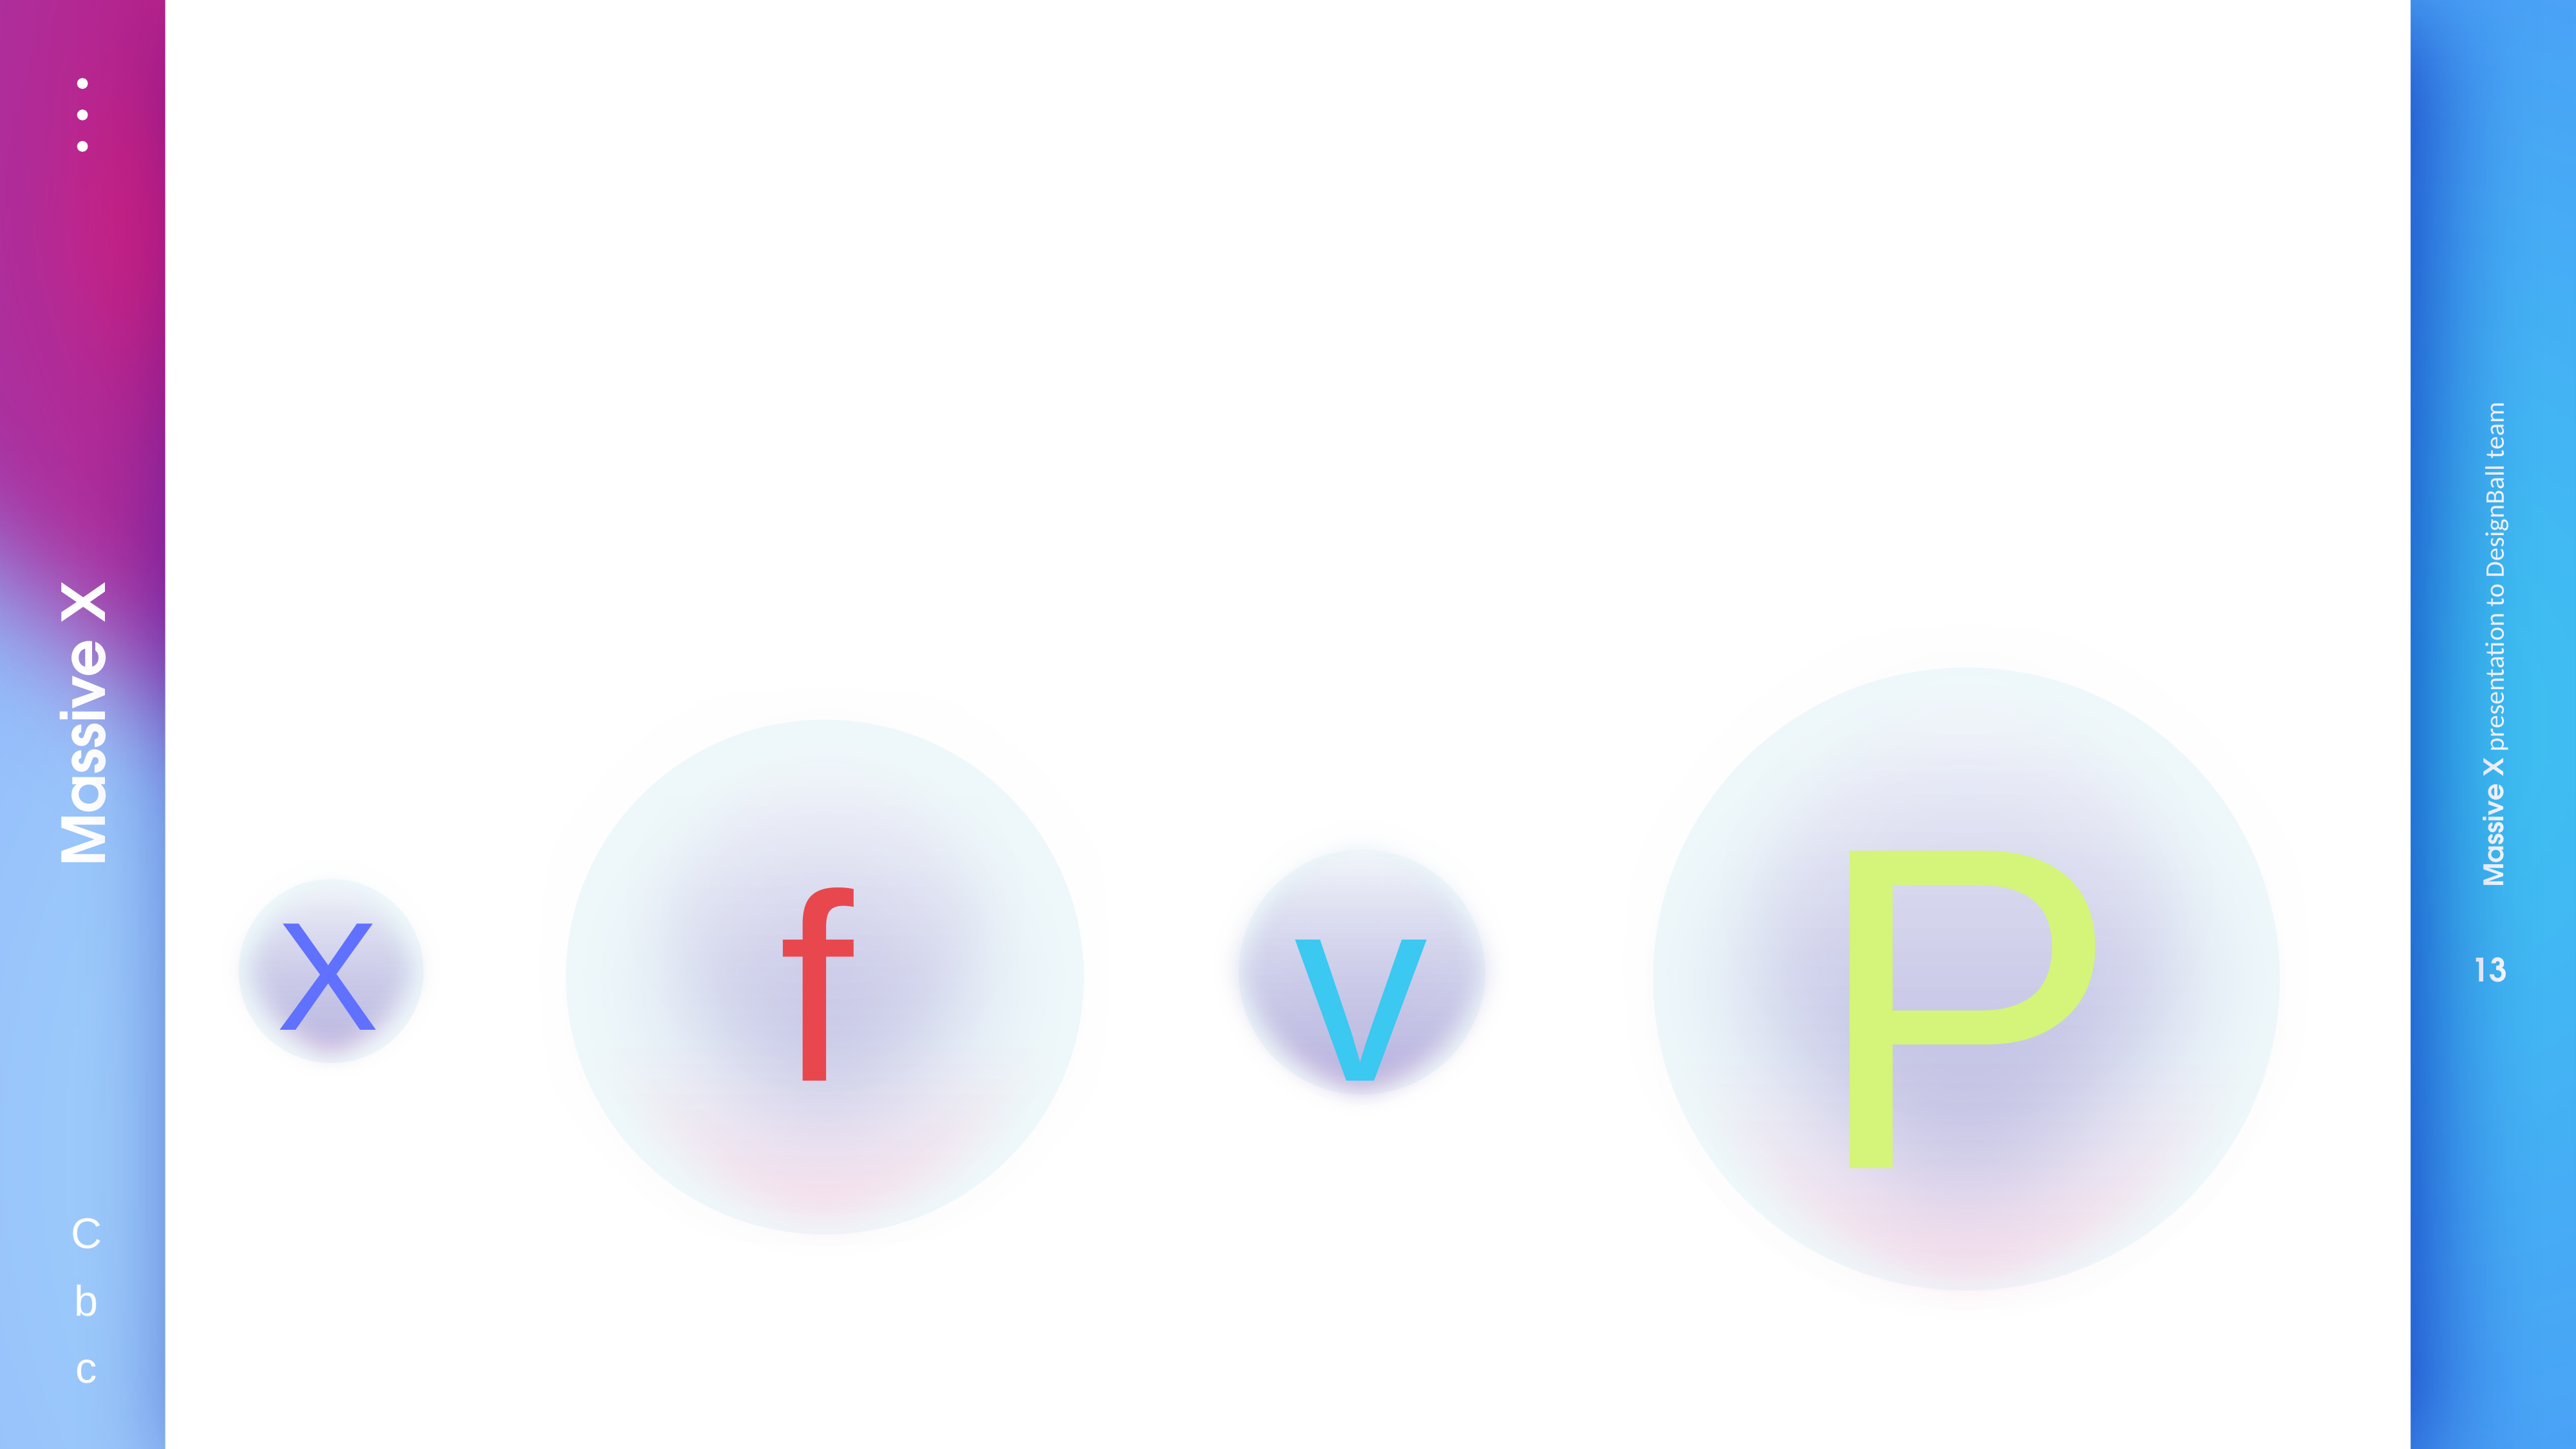

Scientists
Cras sed maximus ante, vel bibendum justo. Integer pulvinar erat in quam varius, at aliquam justo fringilla.
Marketers
Cras sed maximus ante, vel bibendum justo. Integer pulvinar erat in quam varius, at aliquam justo fringilla.
Engineers
Cras sed maximus ante, vel bibendum justo. Integer pulvinar erat in quam varius, at aliquam justo fringilla.
Audiences
Cras sed maximus ante, vel bibendum justo. Integer pulvinar erat in quam varius, at aliquam justo fringilla.

P

f
v

X